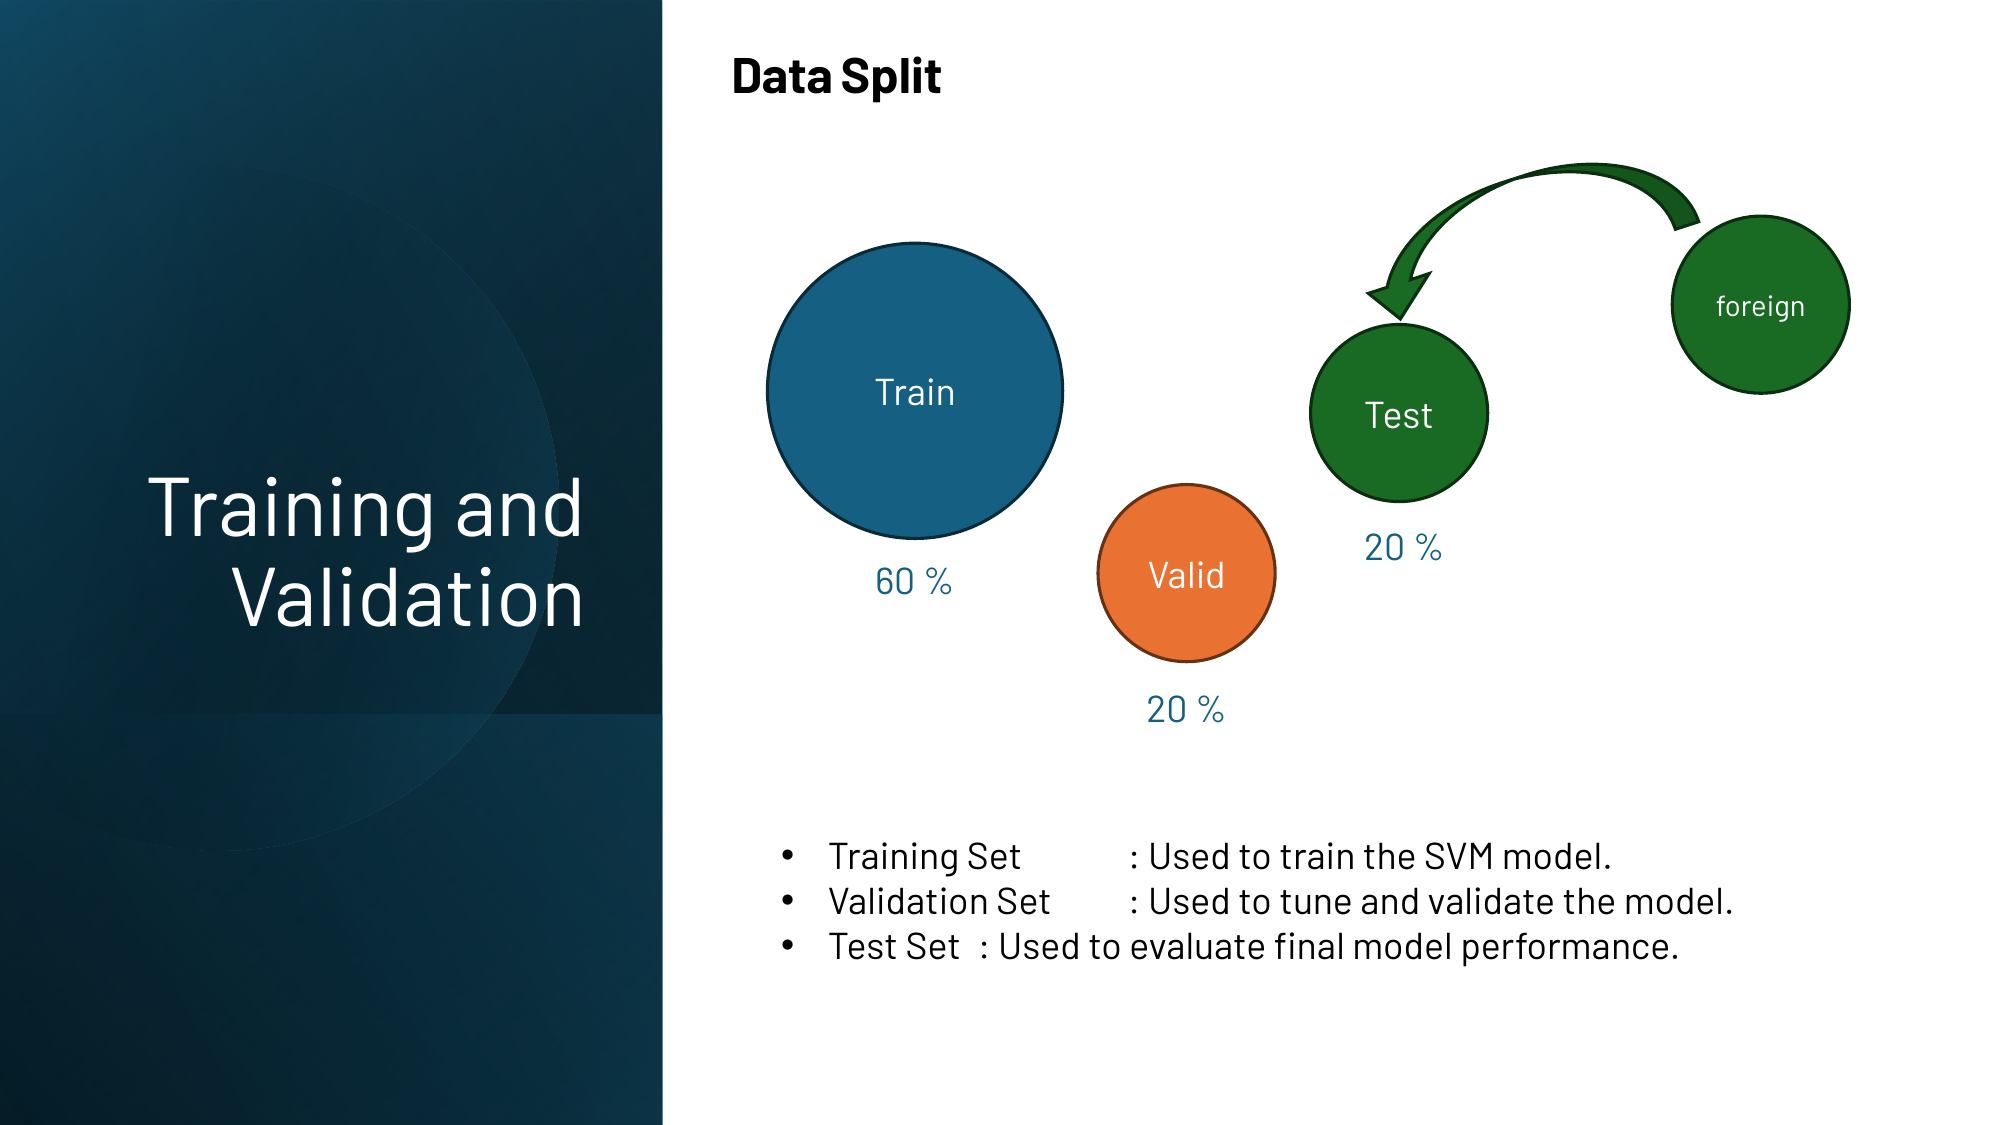

Data Split
# Training and Validation

foreign
Train
Test
Valid
20 %
60 %
20 %

Training Set	: Used to train the SVM model.
Validation Set	: Used to tune and validate the model.
Test Set	: Used to evaluate final model performance.